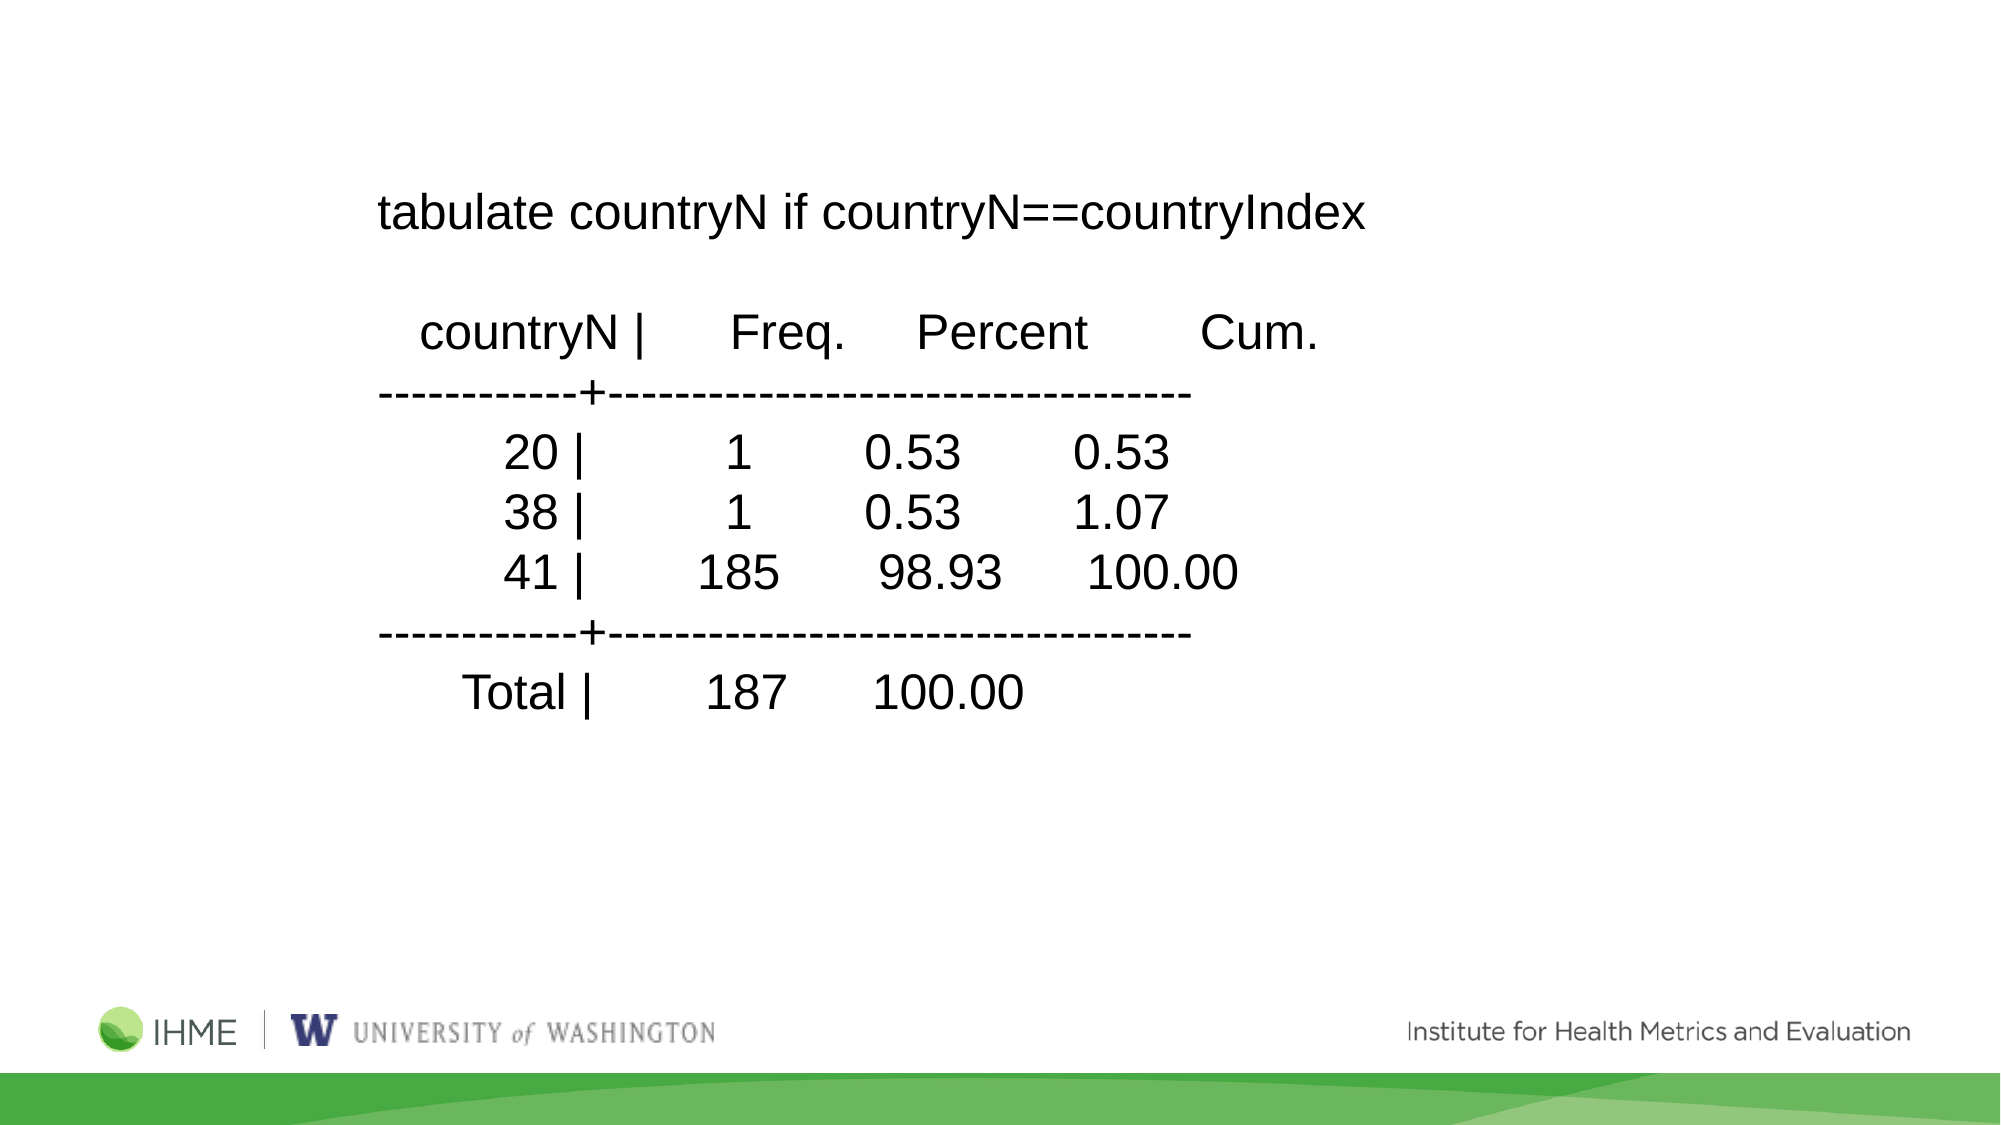

tabulate countryN if countryN==countryIndex

   countryN |      Freq.     Percent        Cum.
------------+-----------------------------------
         20 |          1        0.53        0.53
         38 |          1        0.53        1.07
         41 |        185       98.93      100.00
------------+-----------------------------------
      Total |        187      100.00